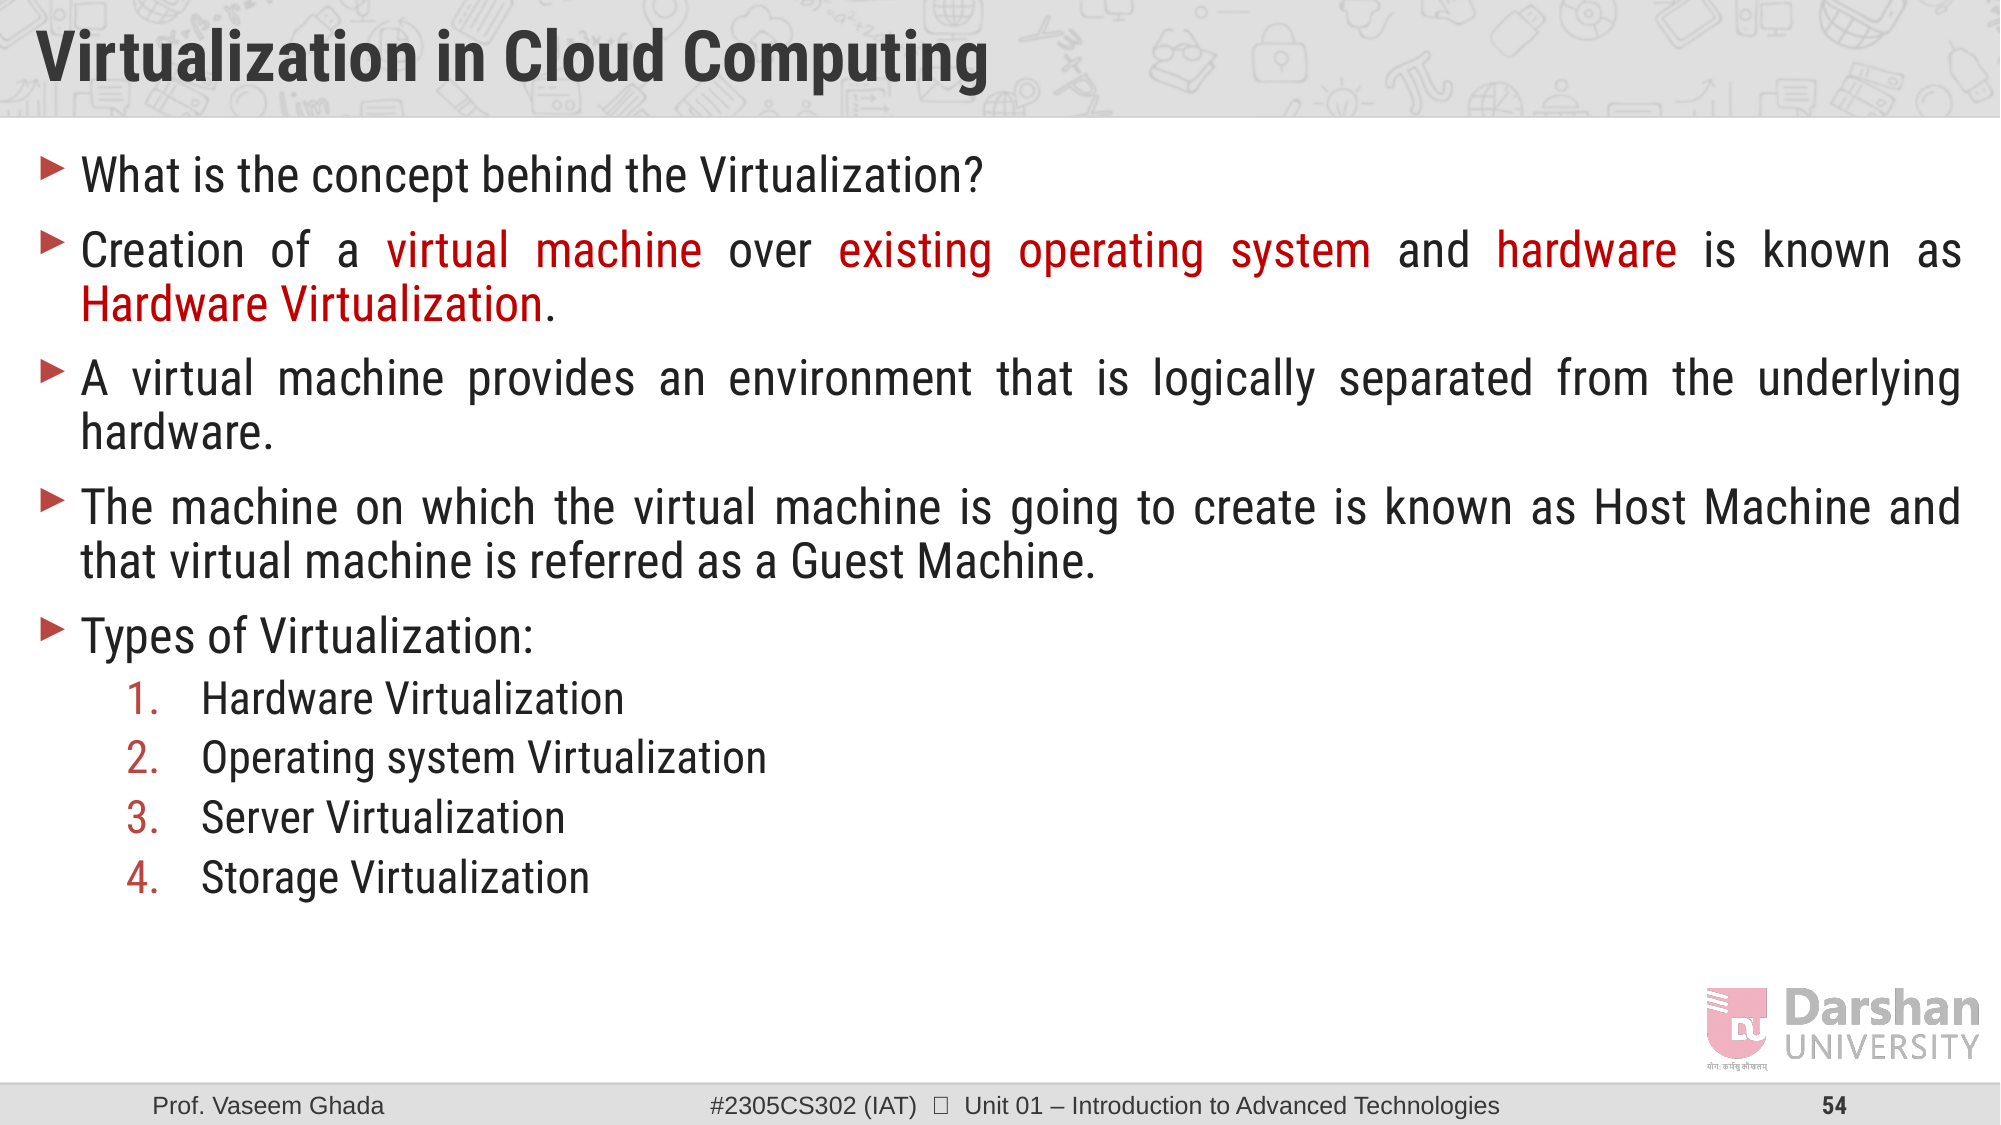

# Virtualization in Cloud Computing
What is the concept behind the Virtualization?
Creation of a virtual machine over existing operating system and hardware is known as Hardware Virtualization.
A virtual machine provides an environment that is logically separated from the underlying hardware.
The machine on which the virtual machine is going to create is known as Host Machine and that virtual machine is referred as a Guest Machine.
Types of Virtualization:
Hardware Virtualization
Operating system Virtualization
Server Virtualization
Storage Virtualization